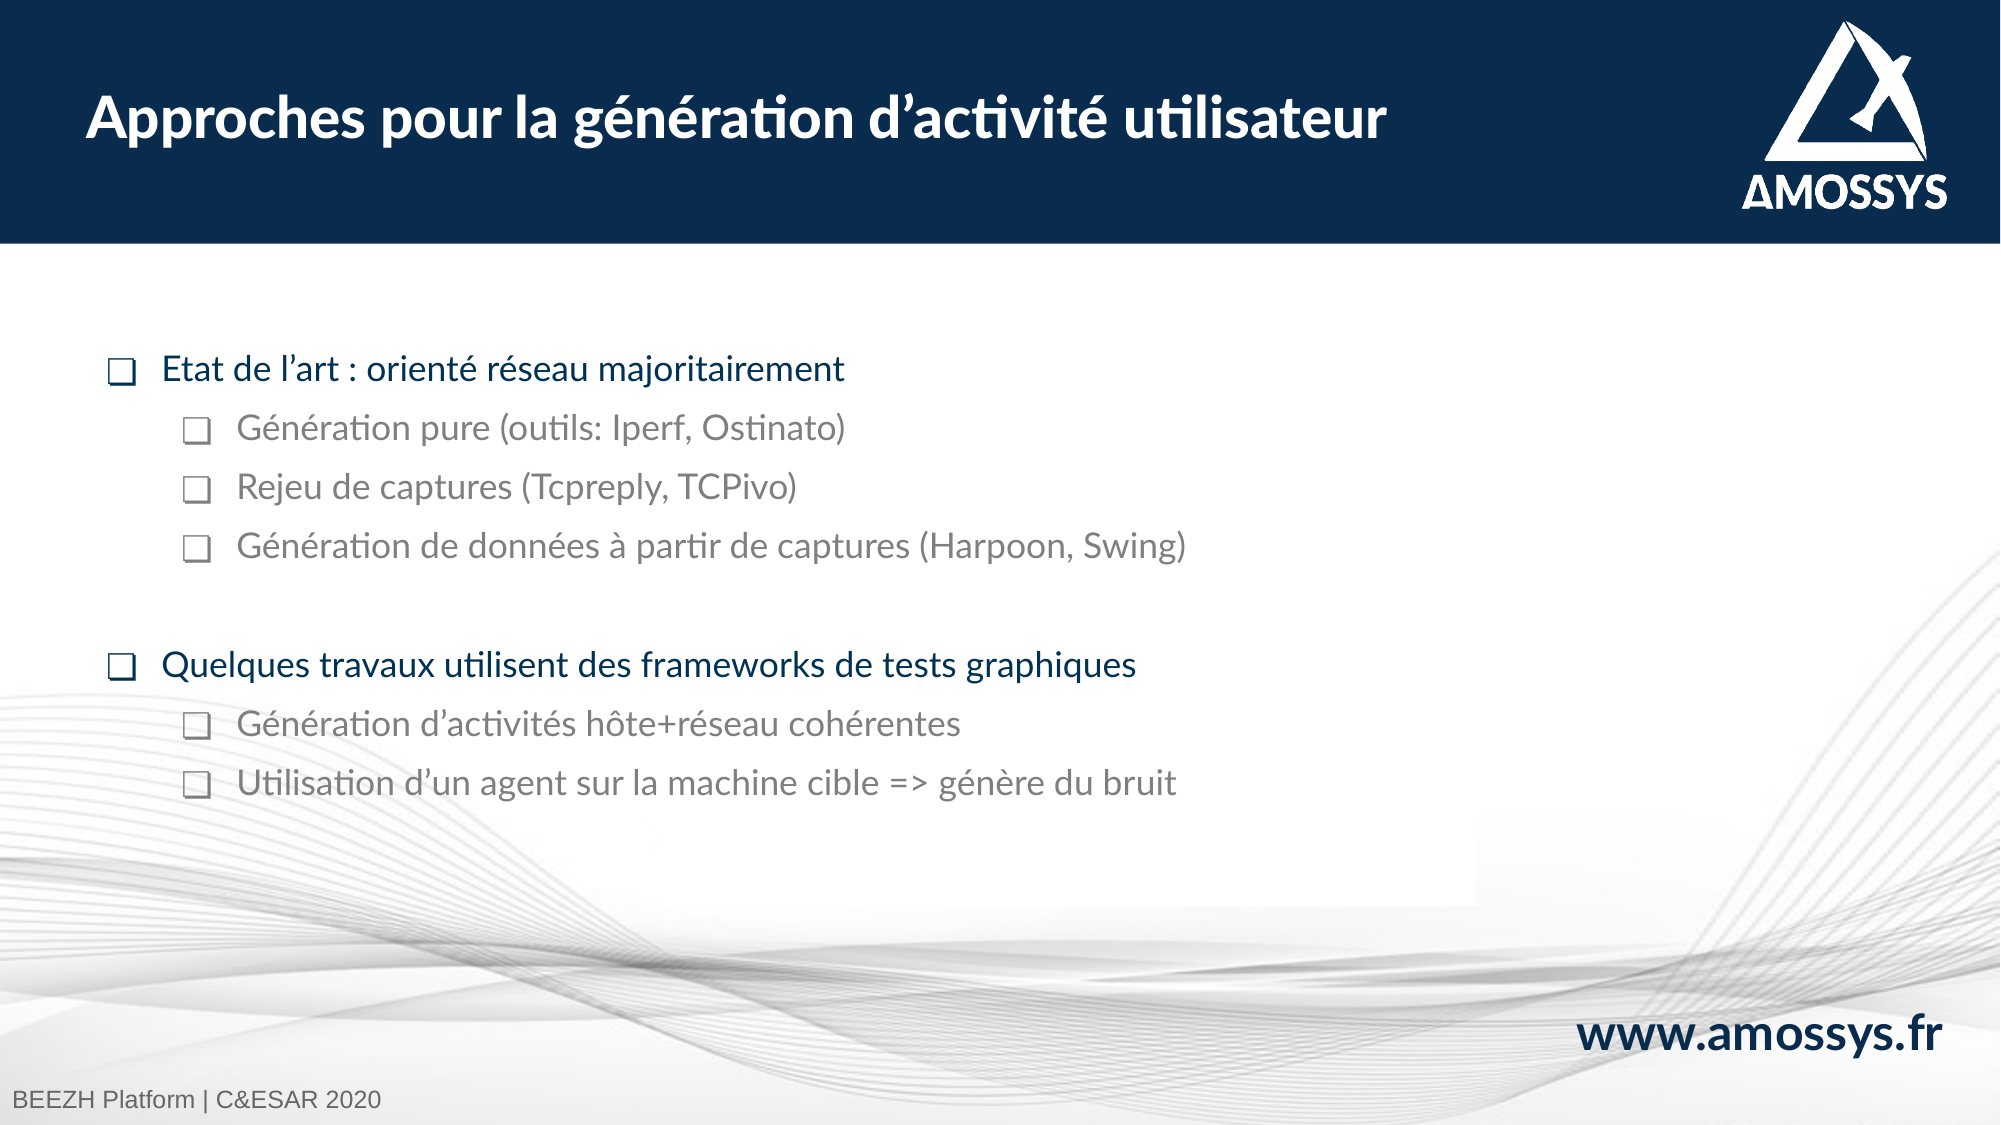

# Approches pour la génération d’activité utilisateur
Etat de l’art : orienté réseau majoritairement
Génération pure (outils: Iperf, Ostinato)
Rejeu de captures (Tcpreply, TCPivo)
Génération de données à partir de captures (Harpoon, Swing)

Quelques travaux utilisent des frameworks de tests graphiques
Génération d’activités hôte+réseau cohérentes
Utilisation d’un agent sur la machine cible => génère du bruit